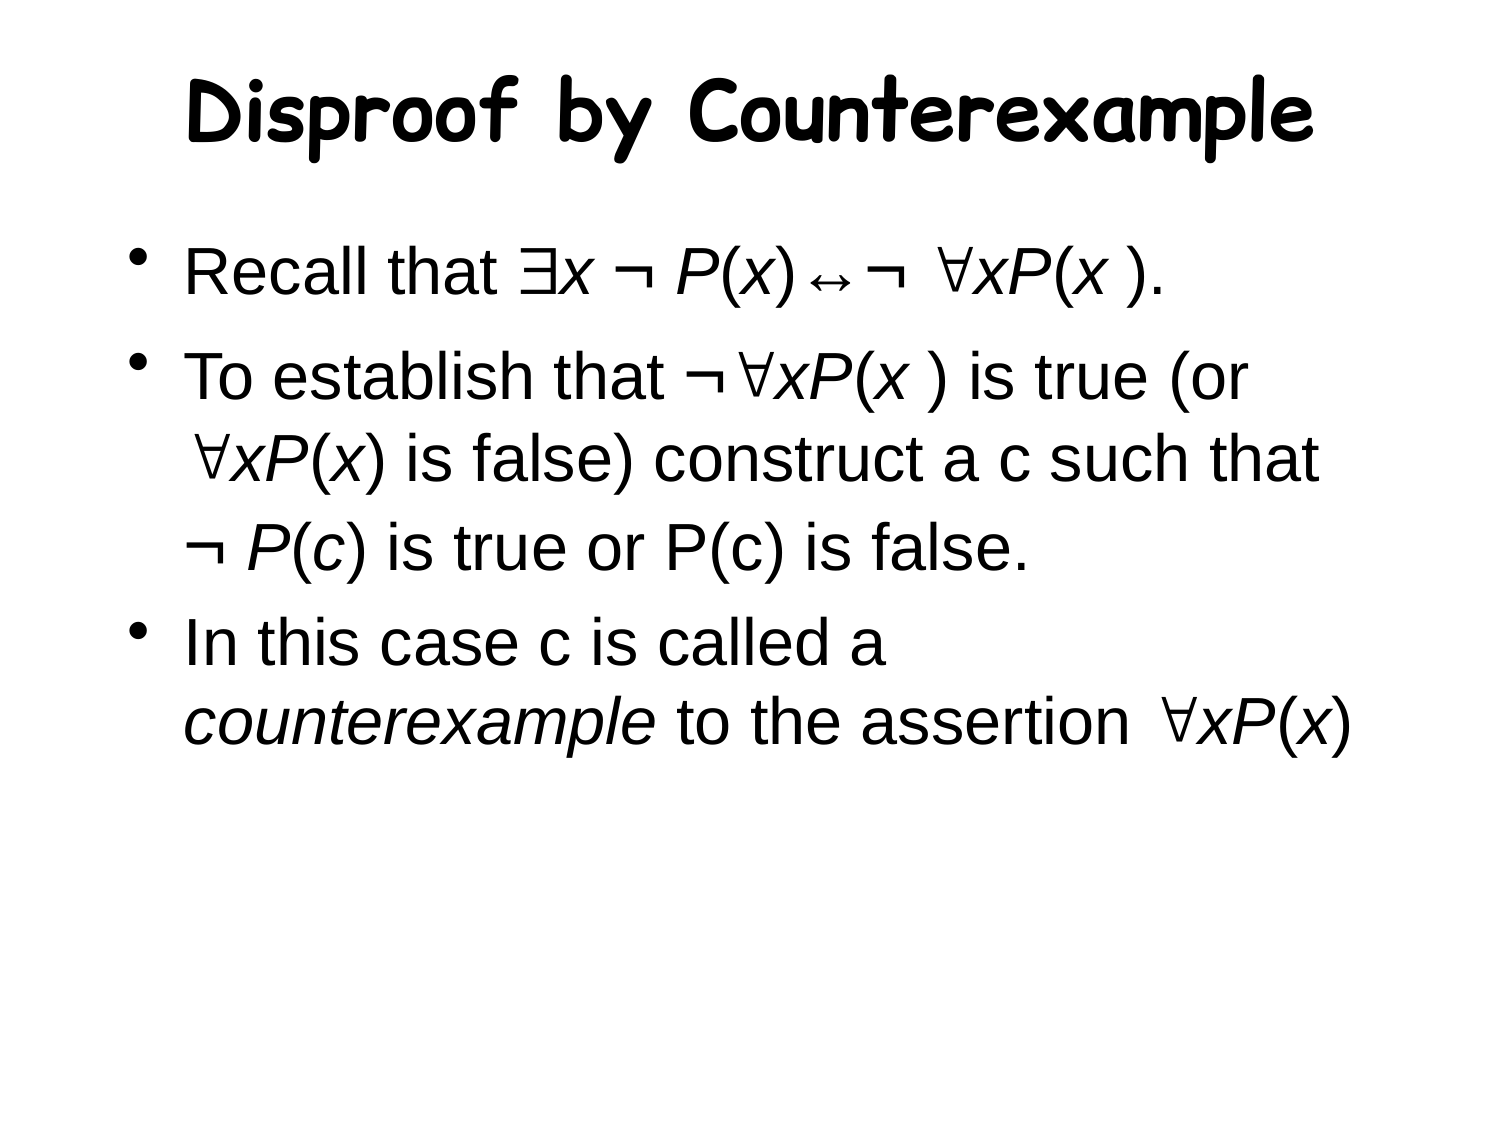

Disproof by Counterexample
Recall that ∃x ¬ P(x)↔¬ ∀xP(x ).
To establish that ¬∀xP(x ) is true (or ∀xP(x) is false) construct a c such that ¬ P(c) is true or P(c) is false.
In this case c is called a counterexample to the assertion ∀xP(x)
P. 1